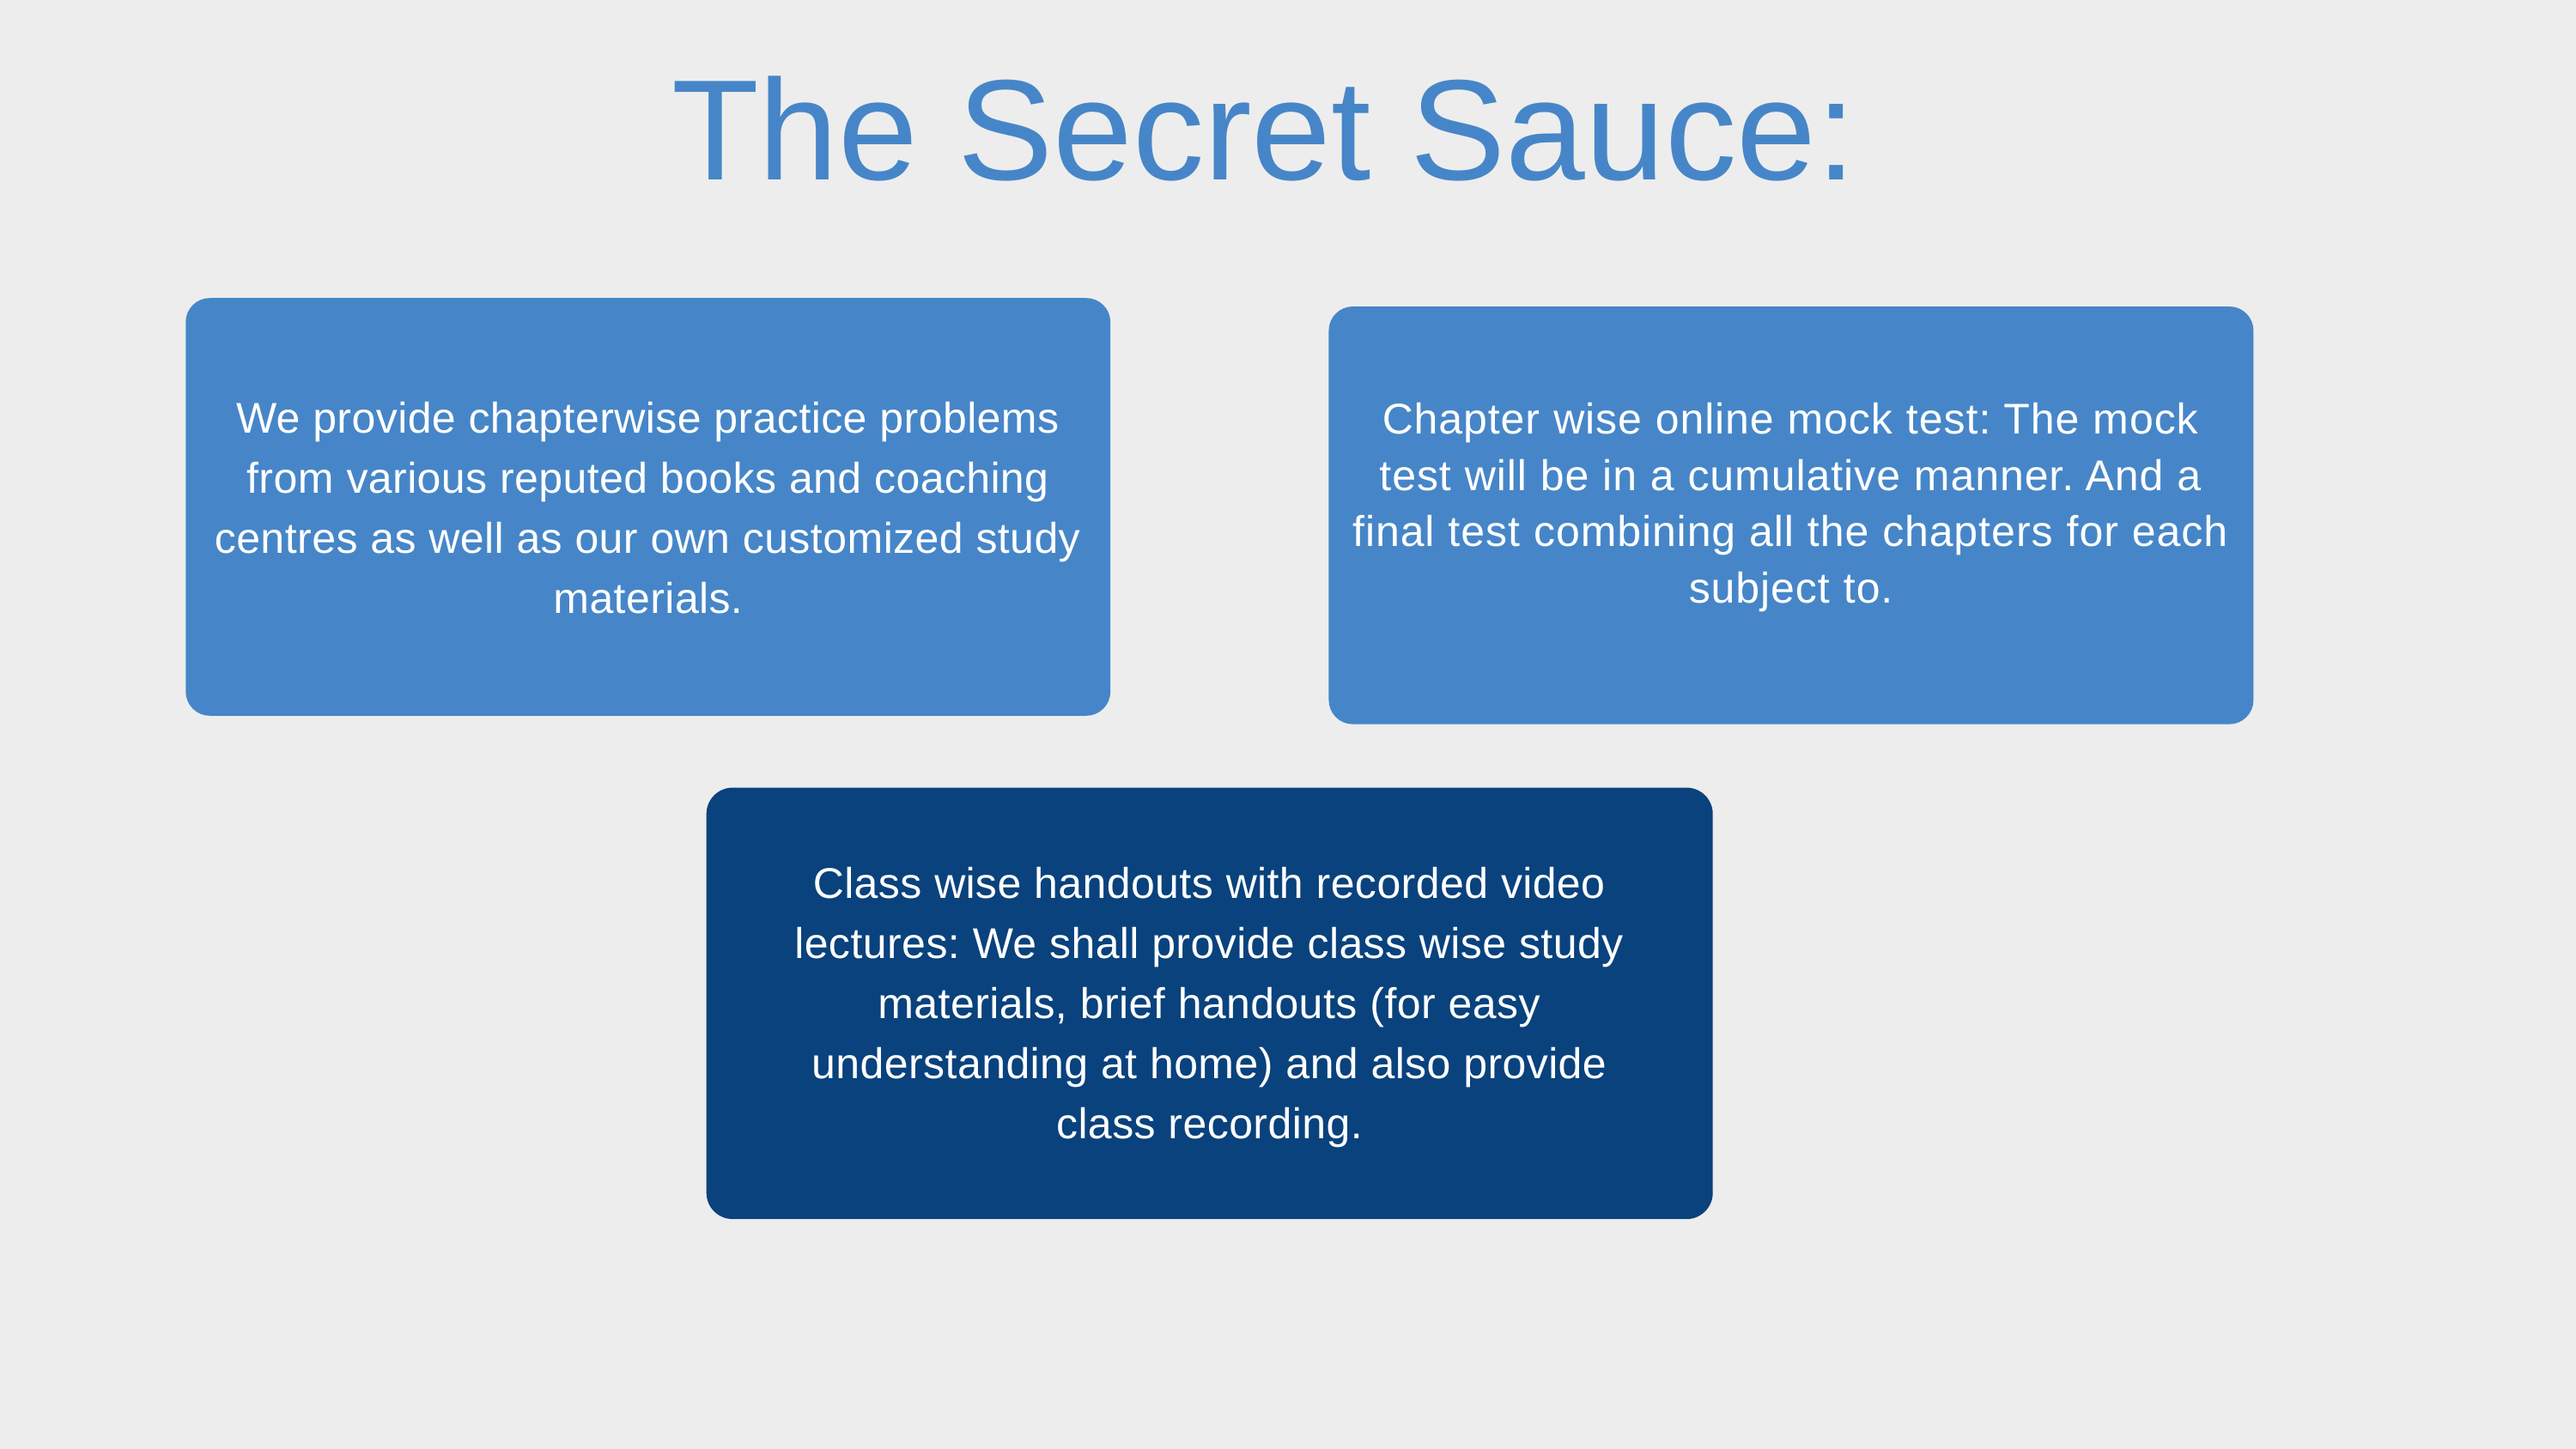

The Secret Sauce:

We provide chapterwise practice problems from various reputed books and coaching centres as well as our own customized study materials.
Chapter wise online mock test: The mock test will be in a cumulative manner. And a final test combining all the chapters for each subject to.

Class wise handouts with recorded video lectures: We shall provide class wise study materials, brief handouts (for easy understanding at home) and also provide class recording.